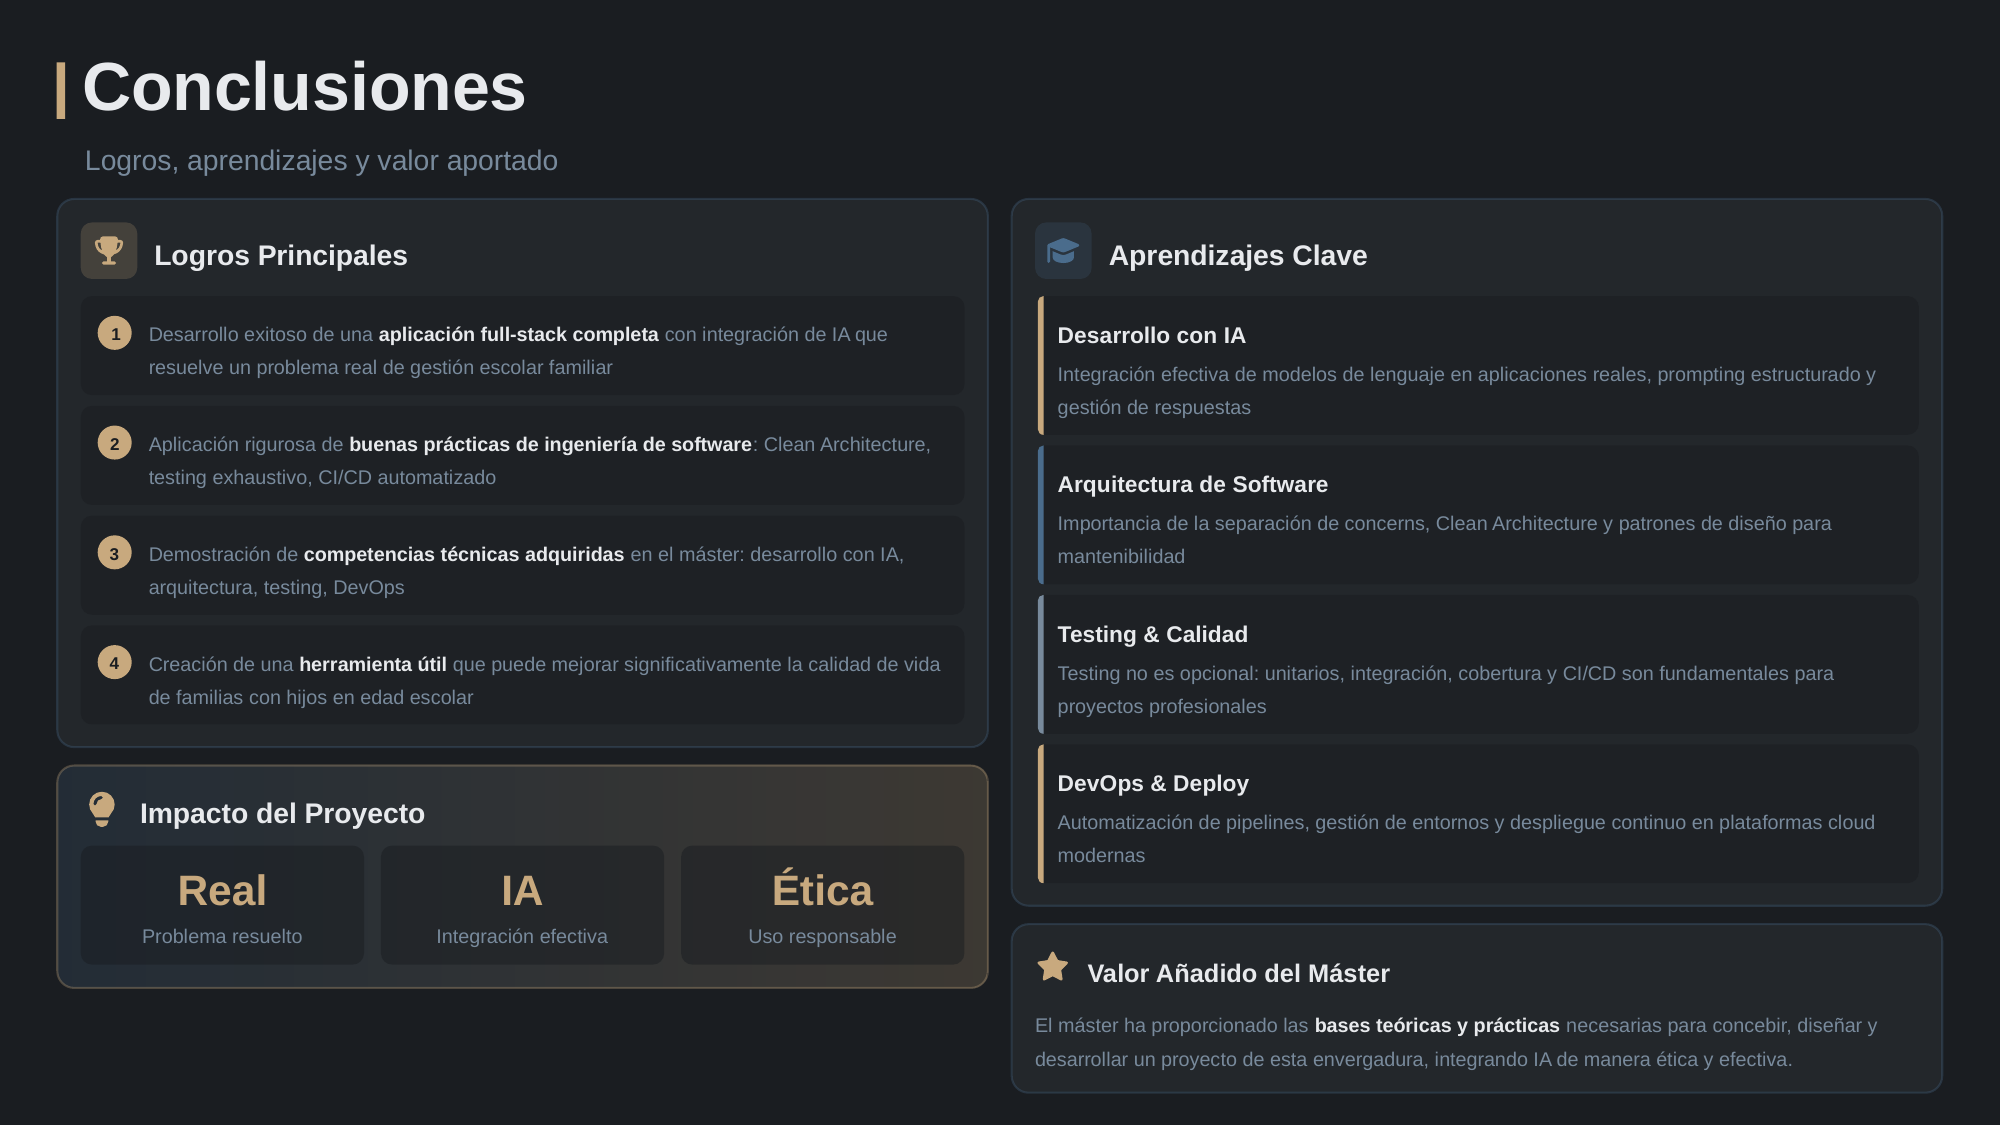

Conclusiones

Logros, aprendizajes y valor aportado

Logros Principales
Aprendizajes Clave

Desarrollo exitoso de una aplicación full-stack completa con integración de IA que resuelve un problema real de gestión escolar familiar
Desarrollo con IA

1
Integración efectiva de modelos de lenguaje en aplicaciones reales, prompting estructurado y gestión de respuestas

Aplicación rigurosa de buenas prácticas de ingeniería de software: Clean Architecture, testing exhaustivo, CI/CD automatizado

2

Arquitectura de Software
Importancia de la separación de concerns, Clean Architecture y patrones de diseño para mantenibilidad

Demostración de competencias técnicas adquiridas en el máster: desarrollo con IA, arquitectura, testing, DevOps

3

Testing & Calidad

Creación de una herramienta útil que puede mejorar significativamente la calidad de vida de familias con hijos en edad escolar

4
Testing no es opcional: unitarios, integración, cobertura y CI/CD son fundamentales para proyectos profesionales

DevOps & Deploy

Impacto del Proyecto

Automatización de pipelines, gestión de entornos y despliegue continuo en plataformas cloud modernas

Real
IA
Ética
Problema resuelto
Integración efectiva
Uso responsable

Valor Añadido del Máster

El máster ha proporcionado las bases teóricas y prácticas necesarias para concebir, diseñar y desarrollar un proyecto de esta envergadura, integrando IA de manera ética y efectiva.